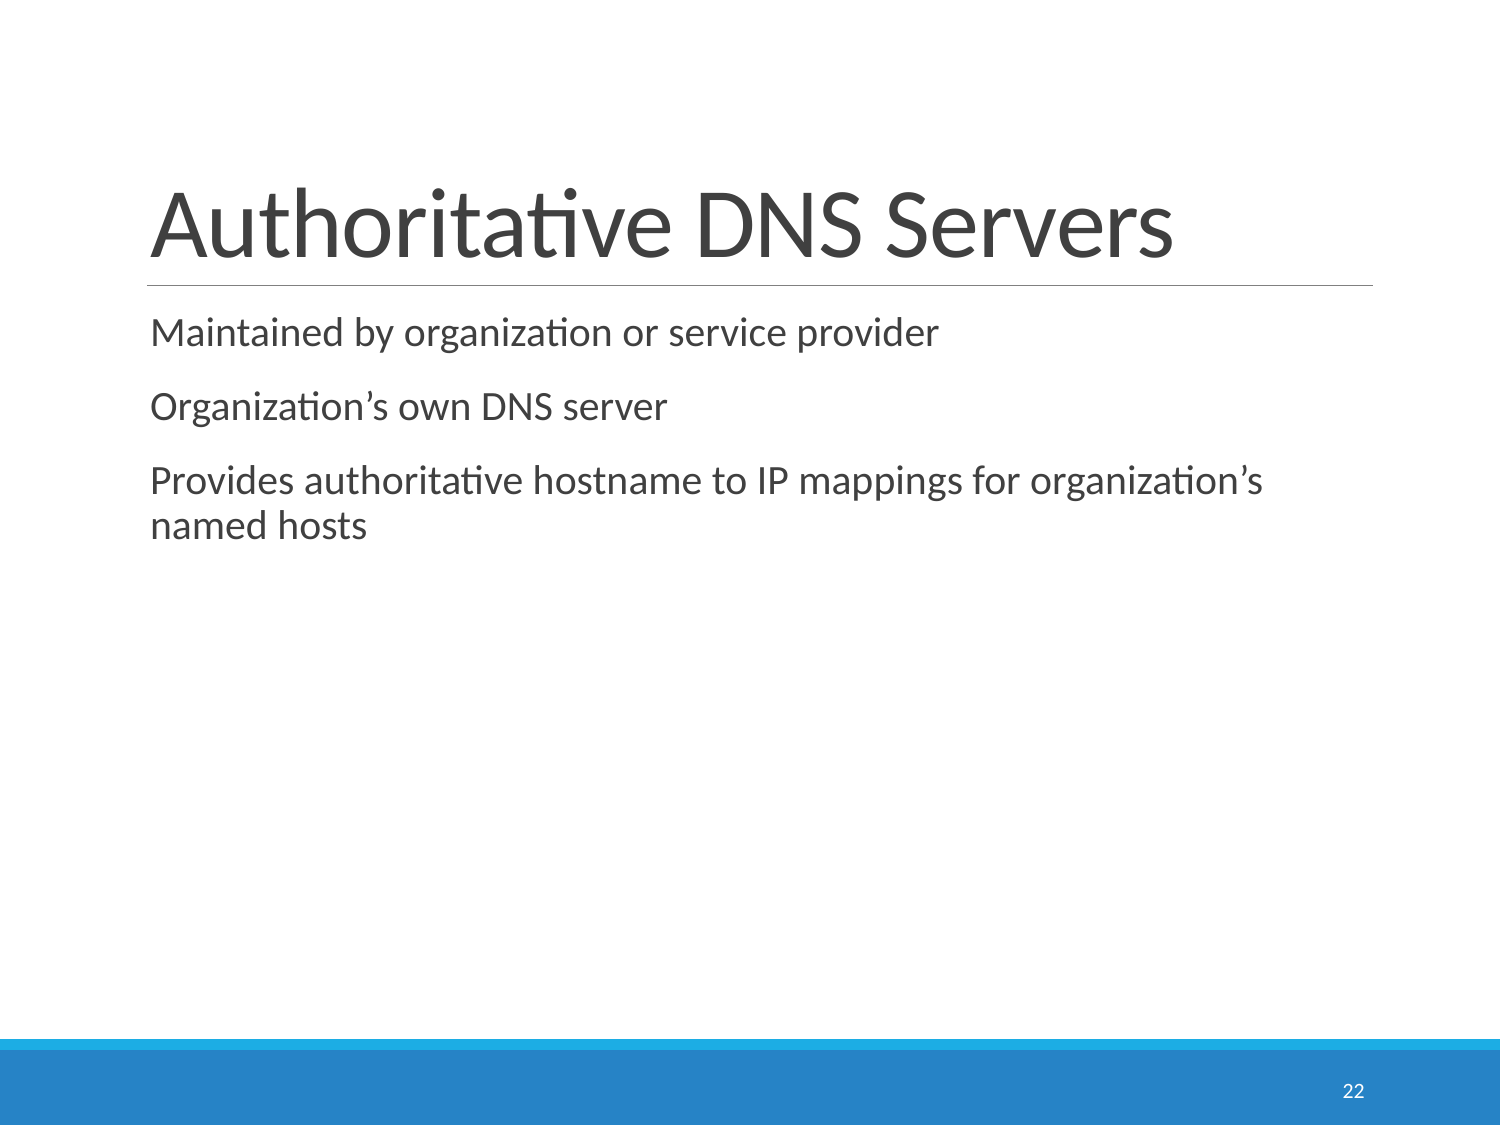

# Authoritative DNS Servers
Maintained by organization or service provider
Organization’s own DNS server
Provides authoritative hostname to IP mappings for organization’s named hosts

22